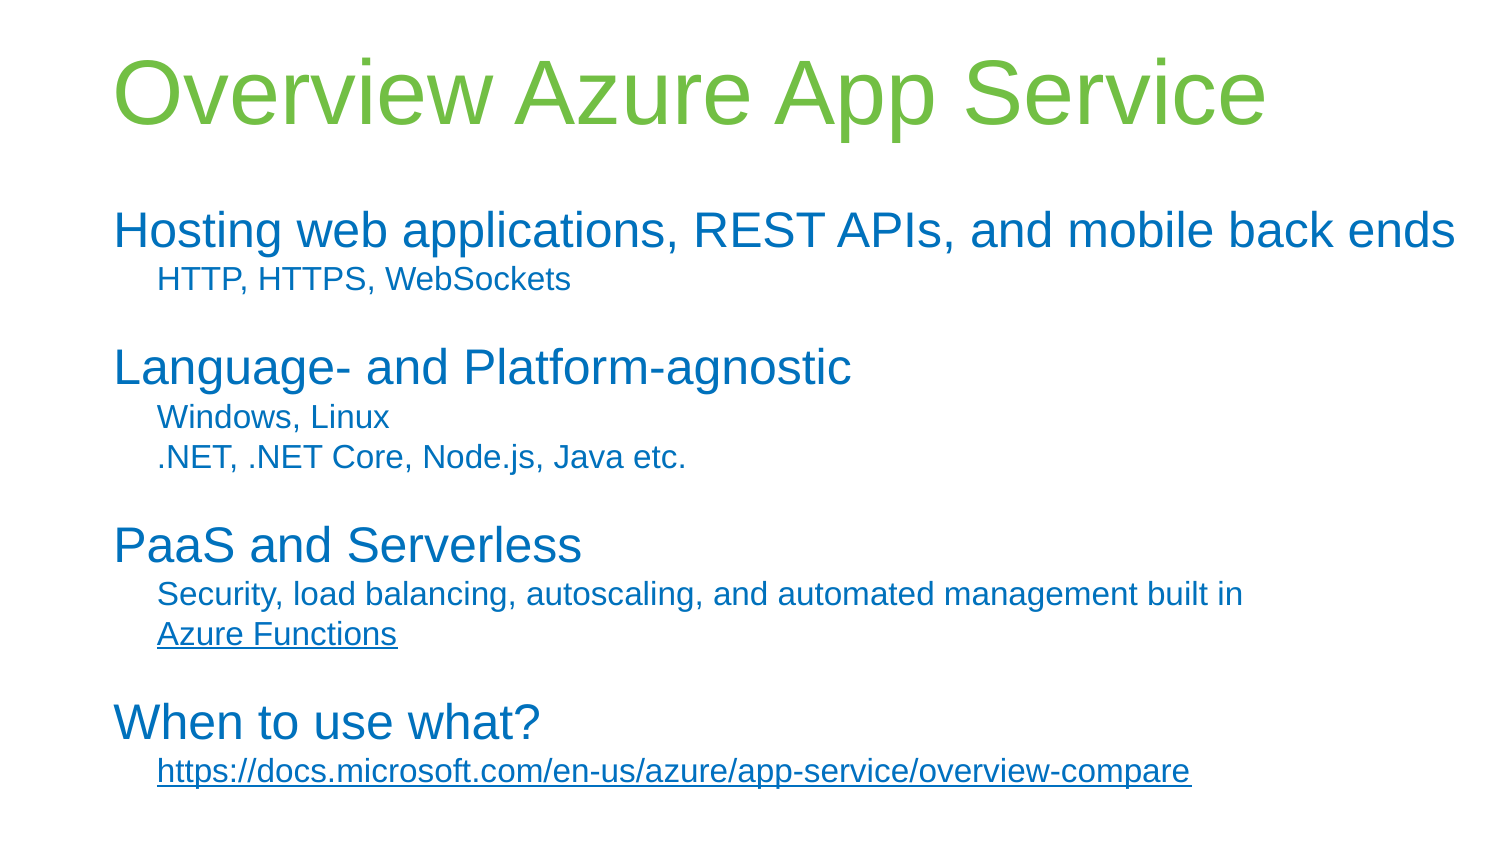

# Overview Azure App Service
Hosting web applications, REST APIs, and mobile back ends
HTTP, HTTPS, WebSockets
Language- and Platform-agnostic
Windows, Linux
.NET, .NET Core, Node.js, Java etc.
PaaS and Serverless
Security, load balancing, autoscaling, and automated management built in
Azure Functions
When to use what?
https://docs.microsoft.com/en-us/azure/app-service/overview-compare